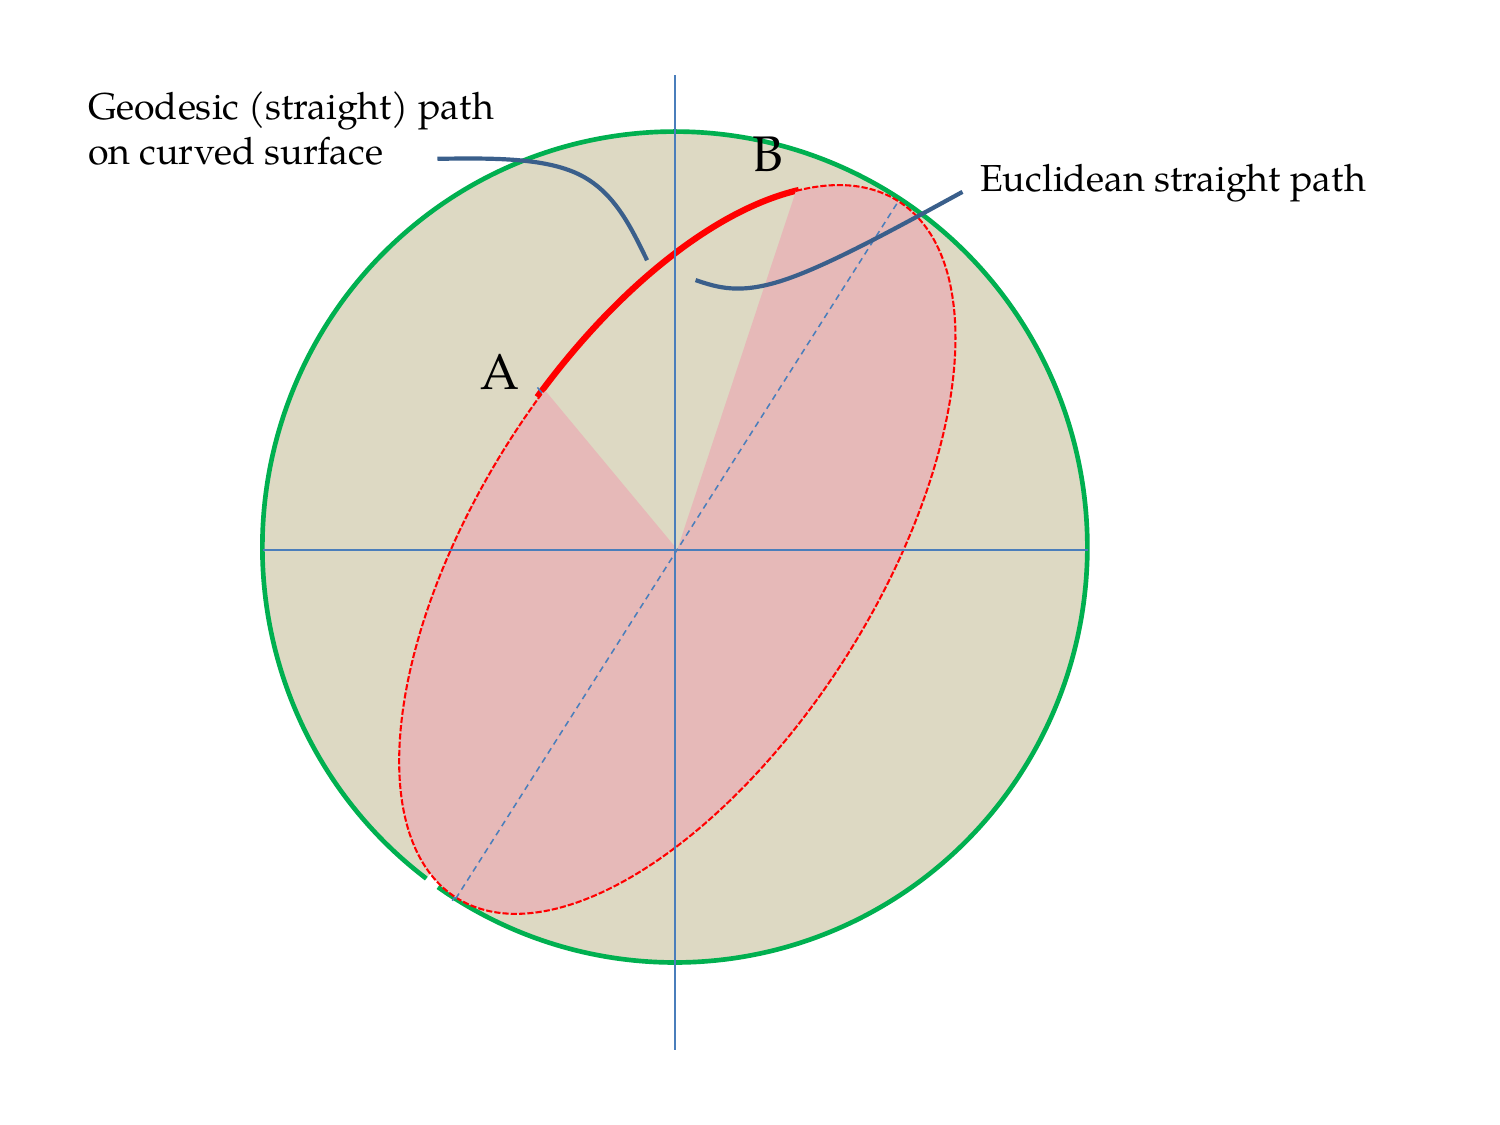

Geodesic (straight) path
on curved surface
B

Euclidean straight path

A